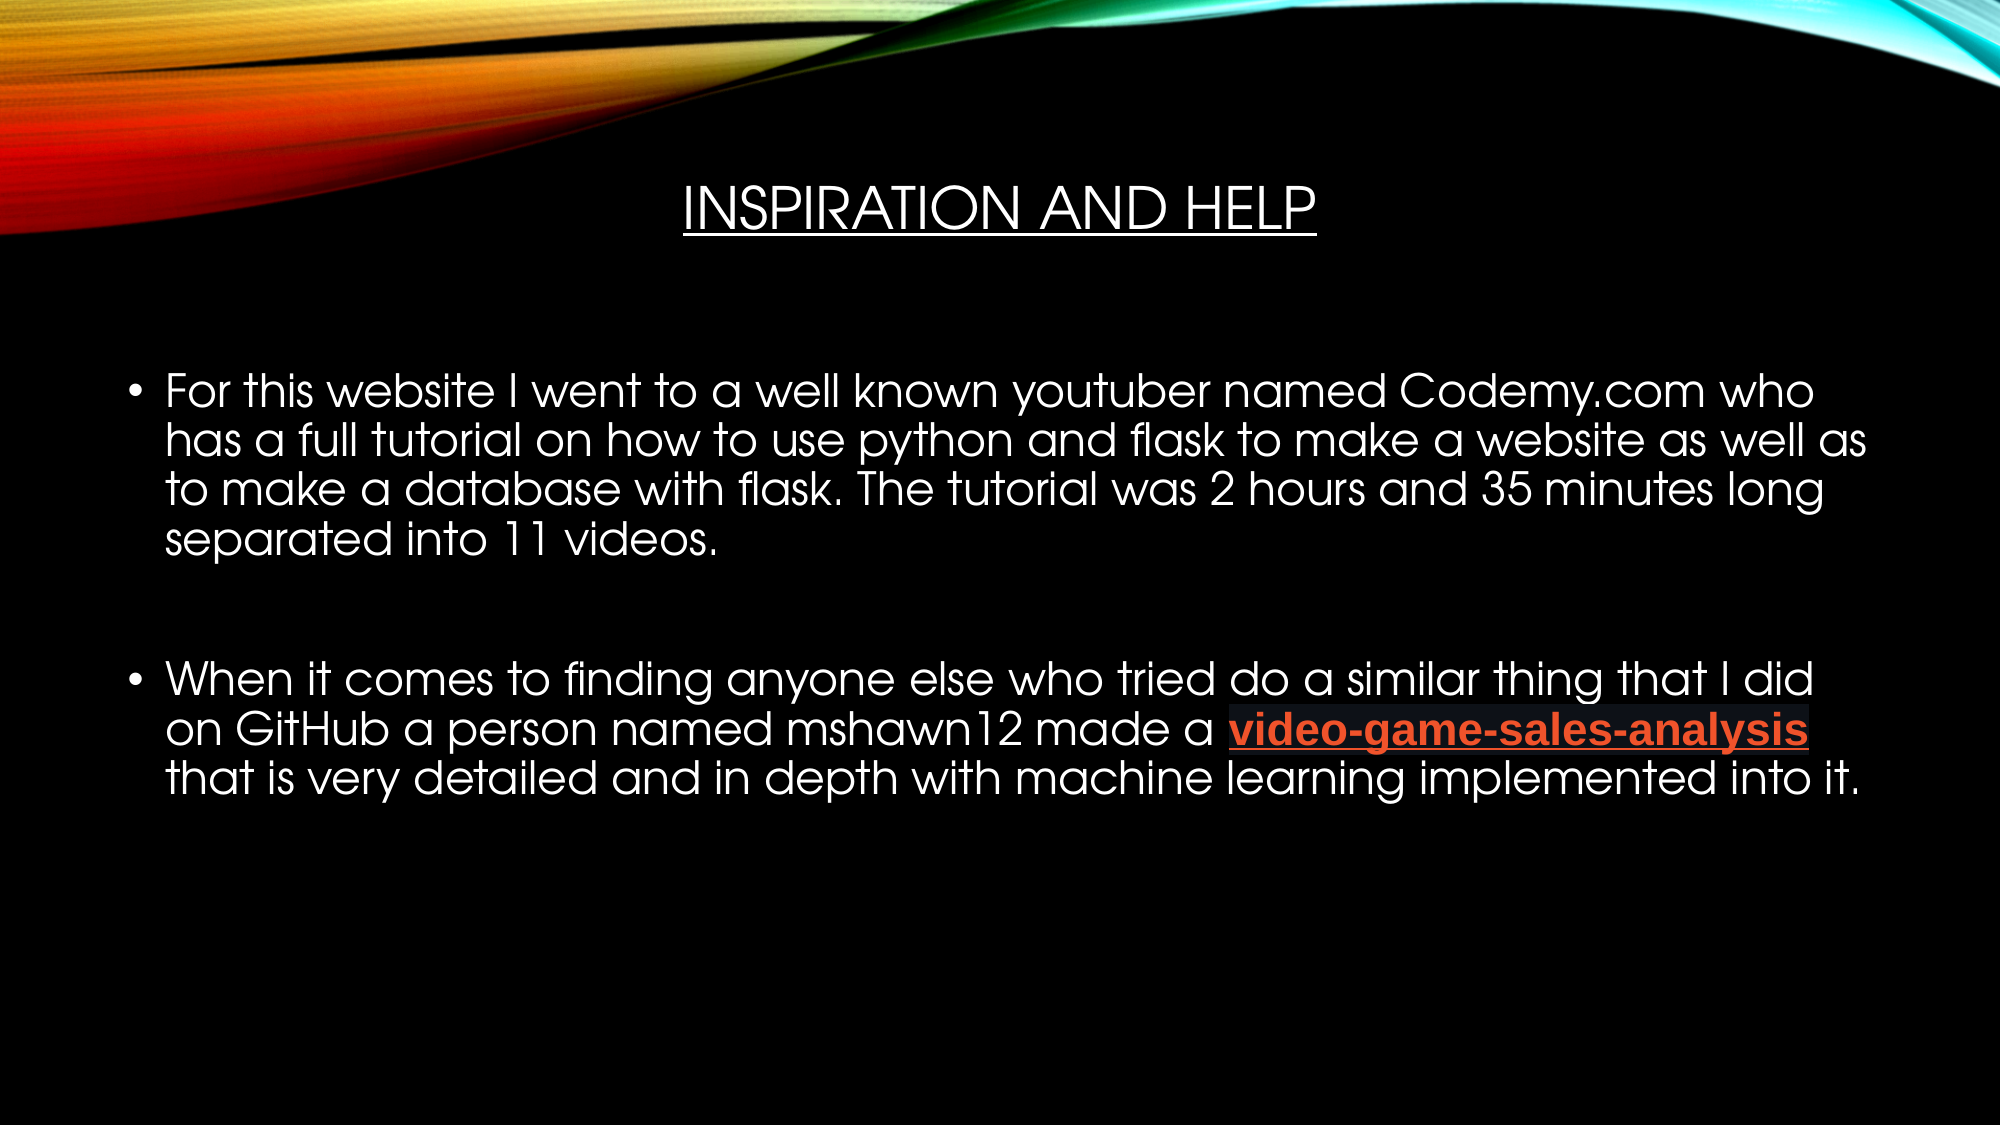

# Inspiration and Help
For this website I went to a well known youtuber named Codemy.com who has a full tutorial on how to use python and flask to make a website as well as to make a database with flask. The tutorial was 2 hours and 35 minutes long separated into 11 videos.

When it comes to finding anyone else who tried do a similar thing that I did on GitHub a person named mshawn12 made a video-game-sales-analysis
that is very detailed and in depth with machine learning implemented into it.